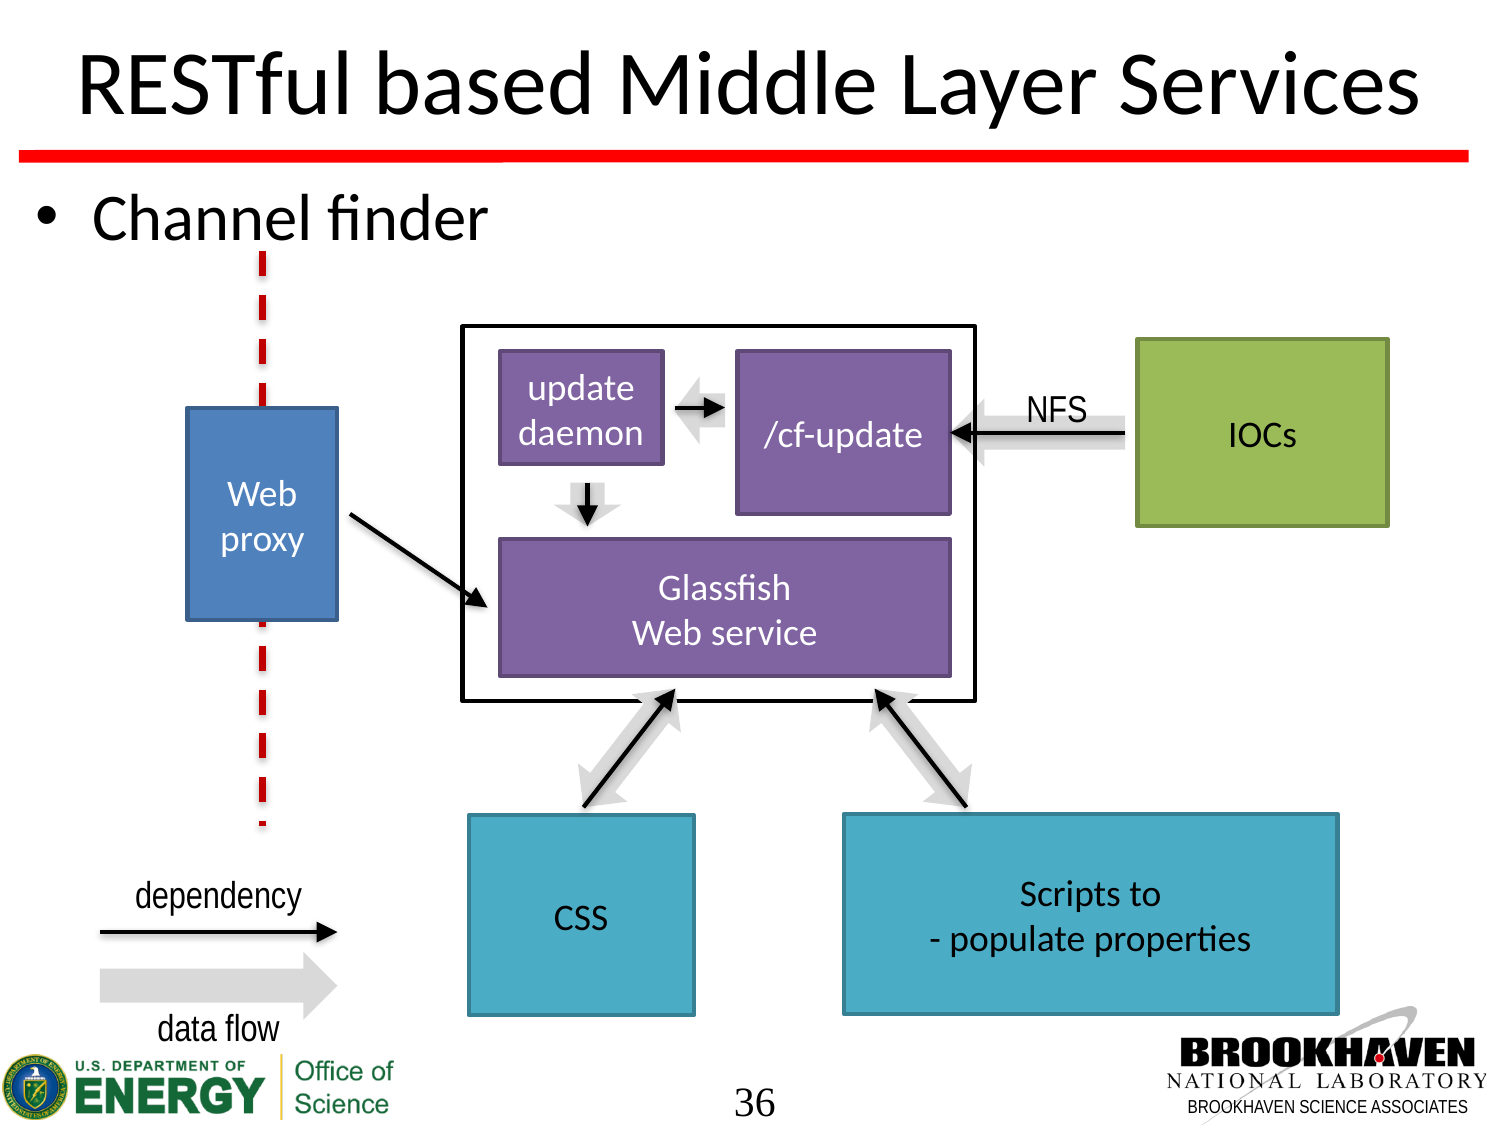

# RESTful based Middle Layer Services
Channel finder

IOCs

update daemon
/cf-update
NFS

Web proxy

Glassfish
Web service

Scripts to
- populate properties
CSS
dependency

data flow